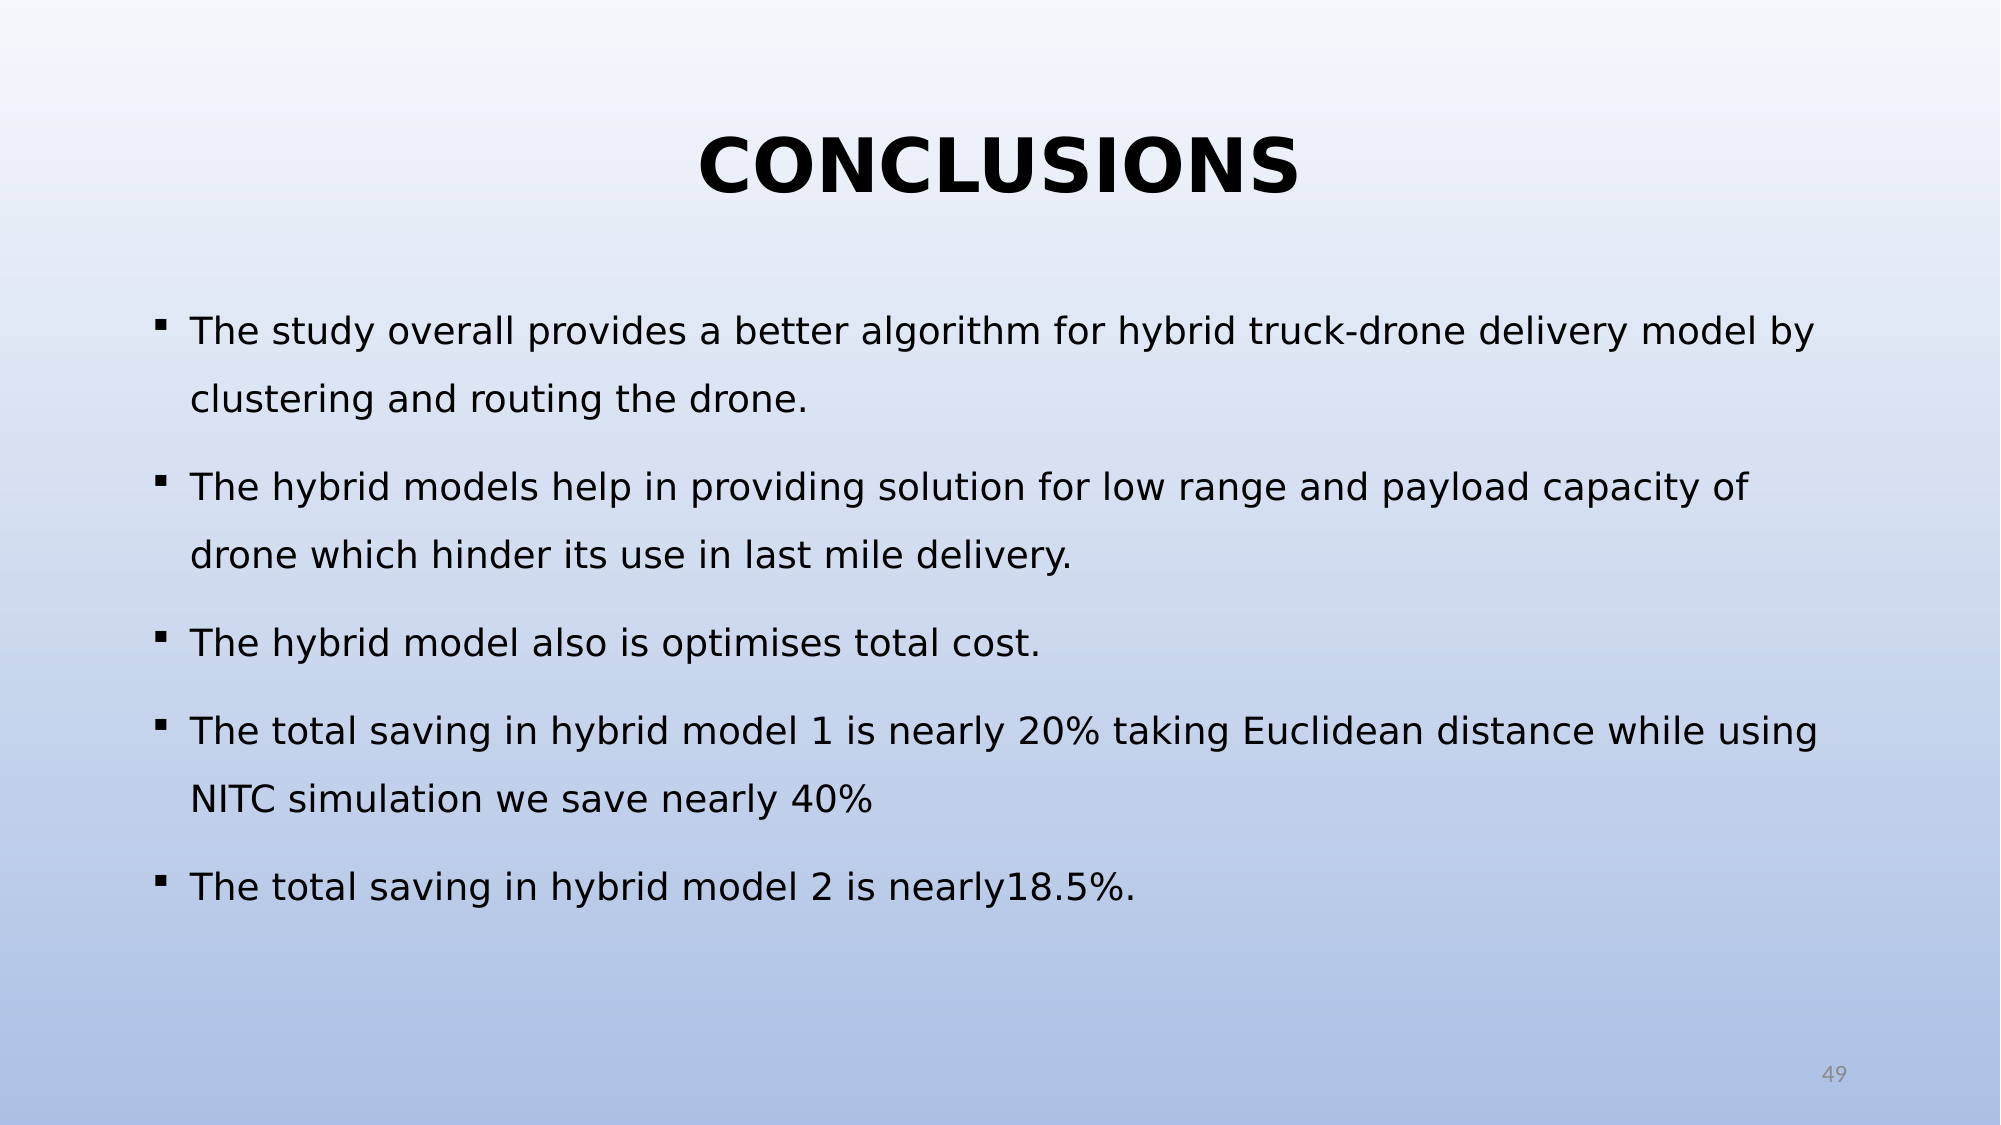

# CONCLUSIONS
The study overall provides a better algorithm for hybrid truck-drone delivery model by clustering and routing the drone.
The hybrid models help in providing solution for low range and payload capacity of drone which hinder its use in last mile delivery.
The hybrid model also is optimises total cost.
The total saving in hybrid model 1 is nearly 20% taking Euclidean distance while using NITC simulation we save nearly 40%
The total saving in hybrid model 2 is nearly18.5%.
49